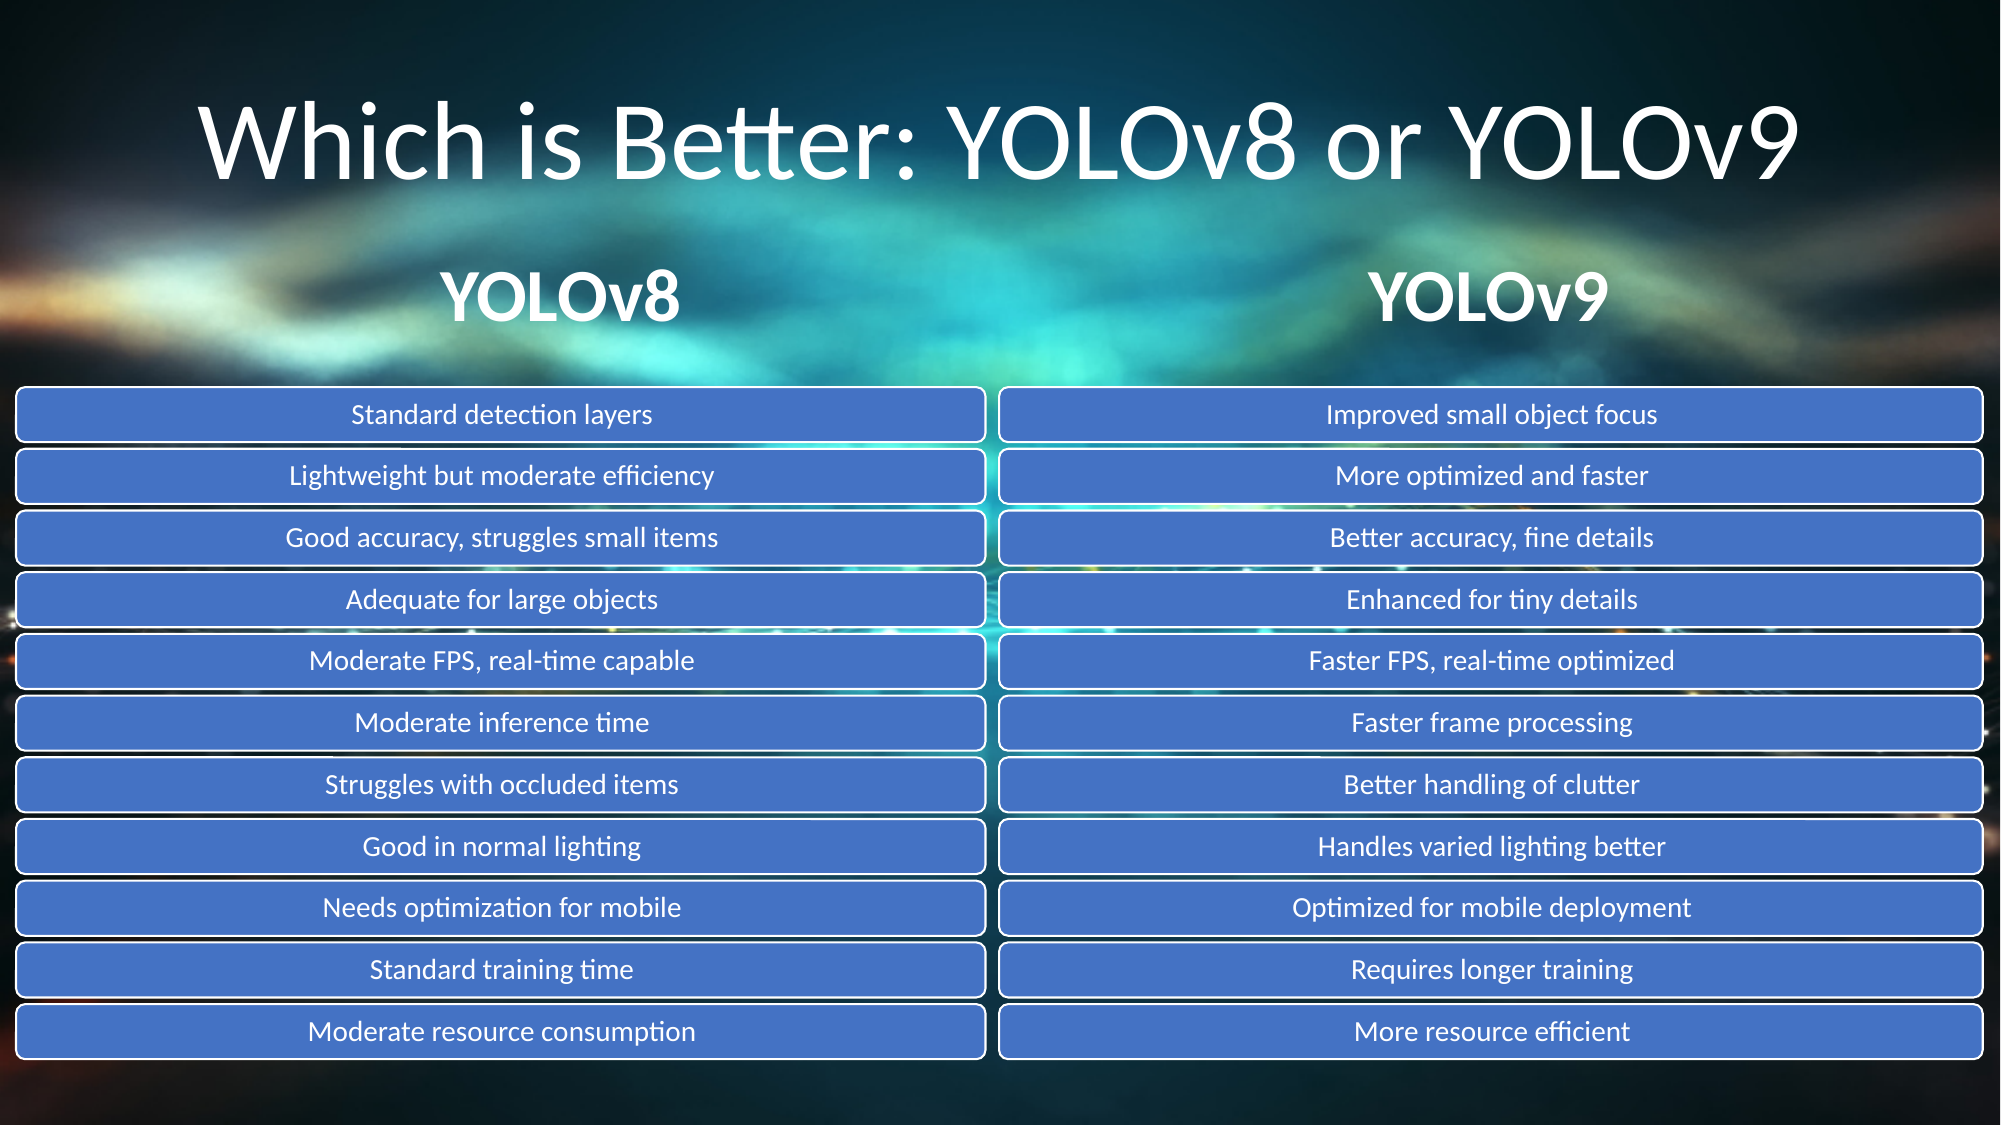

# Which is Better: YOLOv8 or YOLOv9
YOLOv8
YOLOv9
Standard detection layers
Lightweight but moderate efficiency
Good accuracy, struggles small items
Adequate for large objects
Moderate FPS, real-time capable
Moderate inference time
Struggles with occluded items
Good in normal lighting
Needs optimization for mobile
Standard training time
Moderate resource consumption
Improved small object focus
More optimized and faster
Better accuracy, fine details
Enhanced for tiny details
Faster FPS, real-time optimized
Faster frame processing
Better handling of clutter
Handles varied lighting better
Optimized for mobile deployment
Requires longer training
More resource efficient